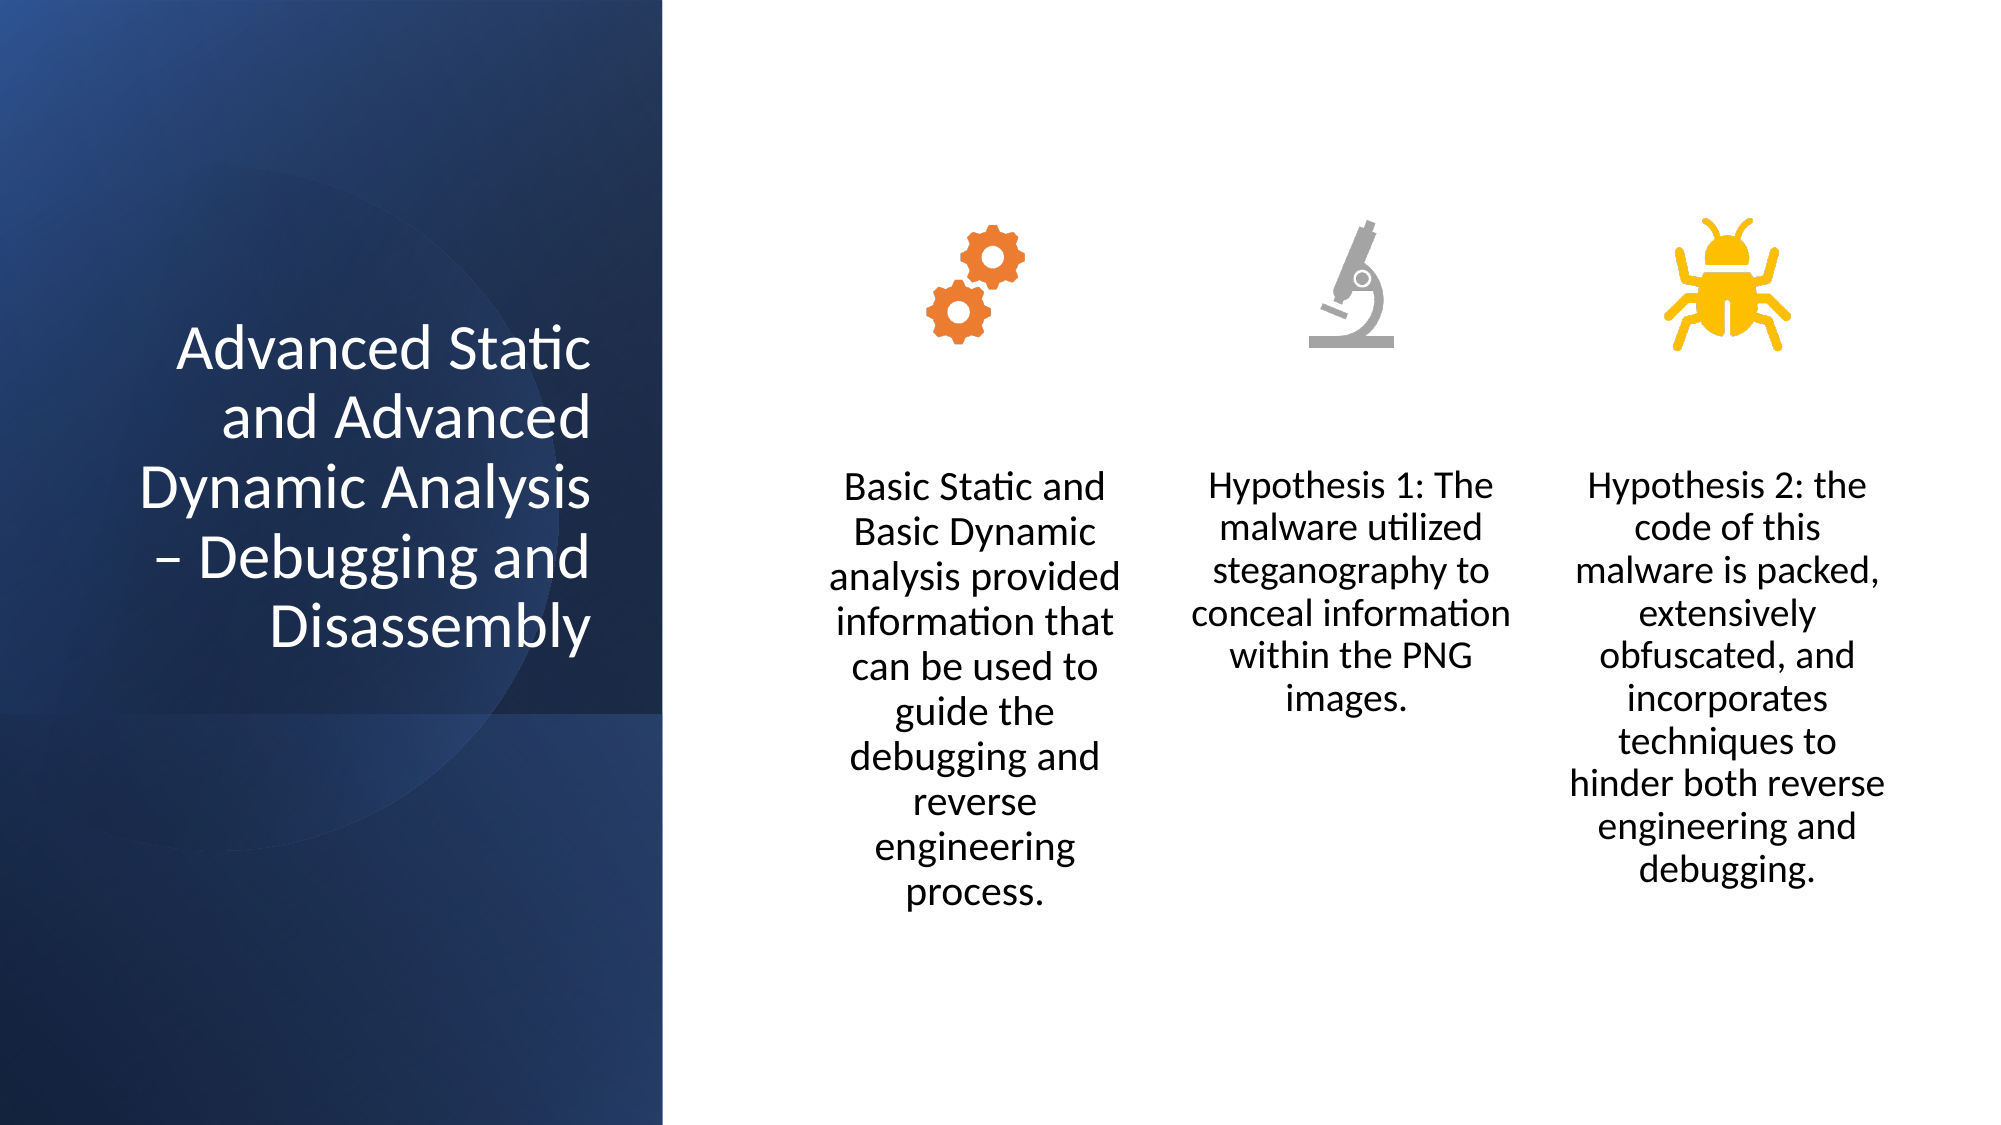

Basic Static and Basic Dynamic analysis provided information that can be used to guide the debugging and reverse engineering process.
Hypothesis 1: The malware utilized steganography to conceal information within the PNG images.
Hypothesis 2: the code of this malware is packed, extensively obfuscated, and incorporates techniques to hinder both reverse engineering and debugging.

# Advanced Static and Advanced Dynamic Analysis – Debugging and Disassembly